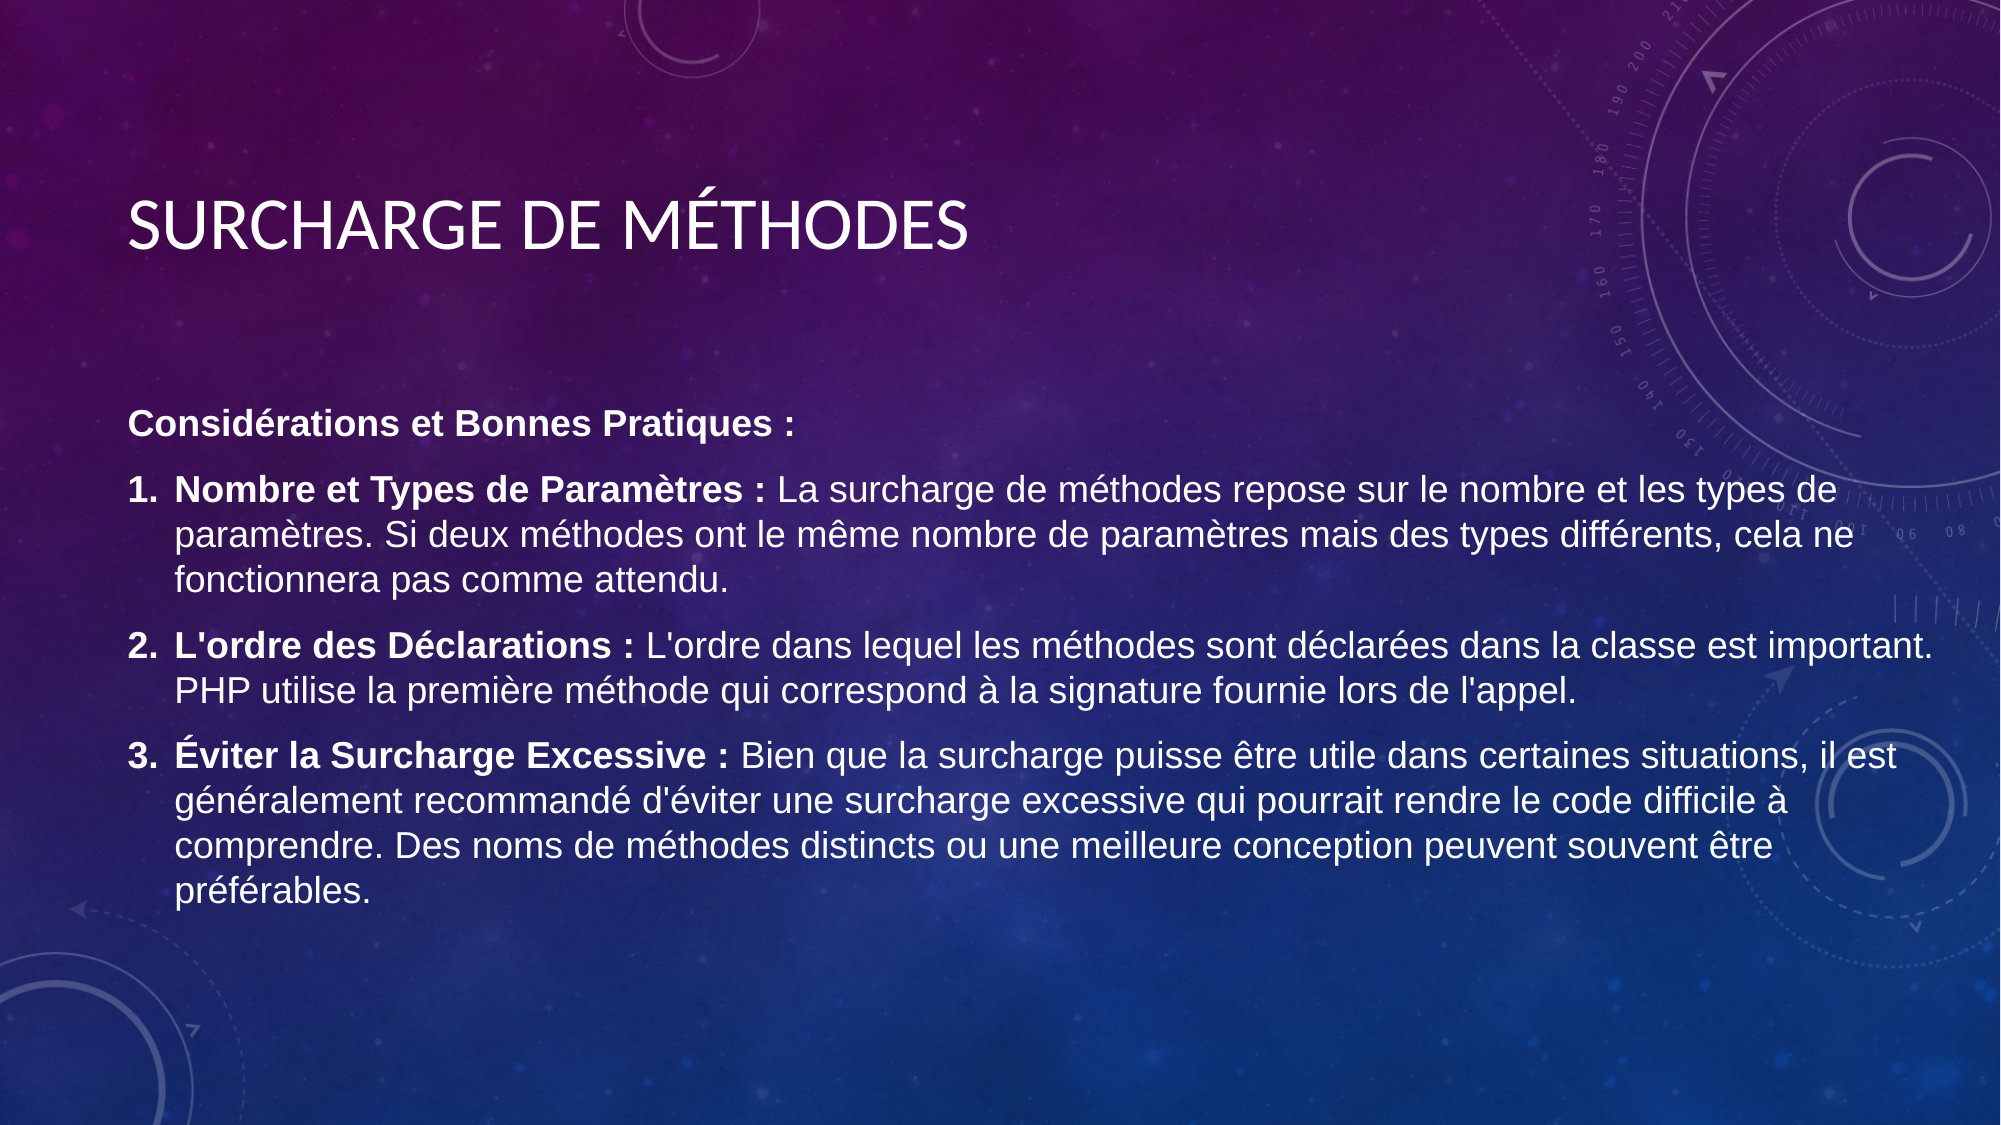

# Surcharge de méthodes
Considérations et Bonnes Pratiques :
Nombre et Types de Paramètres : La surcharge de méthodes repose sur le nombre et les types de paramètres. Si deux méthodes ont le même nombre de paramètres mais des types différents, cela ne fonctionnera pas comme attendu.
L'ordre des Déclarations : L'ordre dans lequel les méthodes sont déclarées dans la classe est important. PHP utilise la première méthode qui correspond à la signature fournie lors de l'appel.
Éviter la Surcharge Excessive : Bien que la surcharge puisse être utile dans certaines situations, il est généralement recommandé d'éviter une surcharge excessive qui pourrait rendre le code difficile à comprendre. Des noms de méthodes distincts ou une meilleure conception peuvent souvent être préférables.